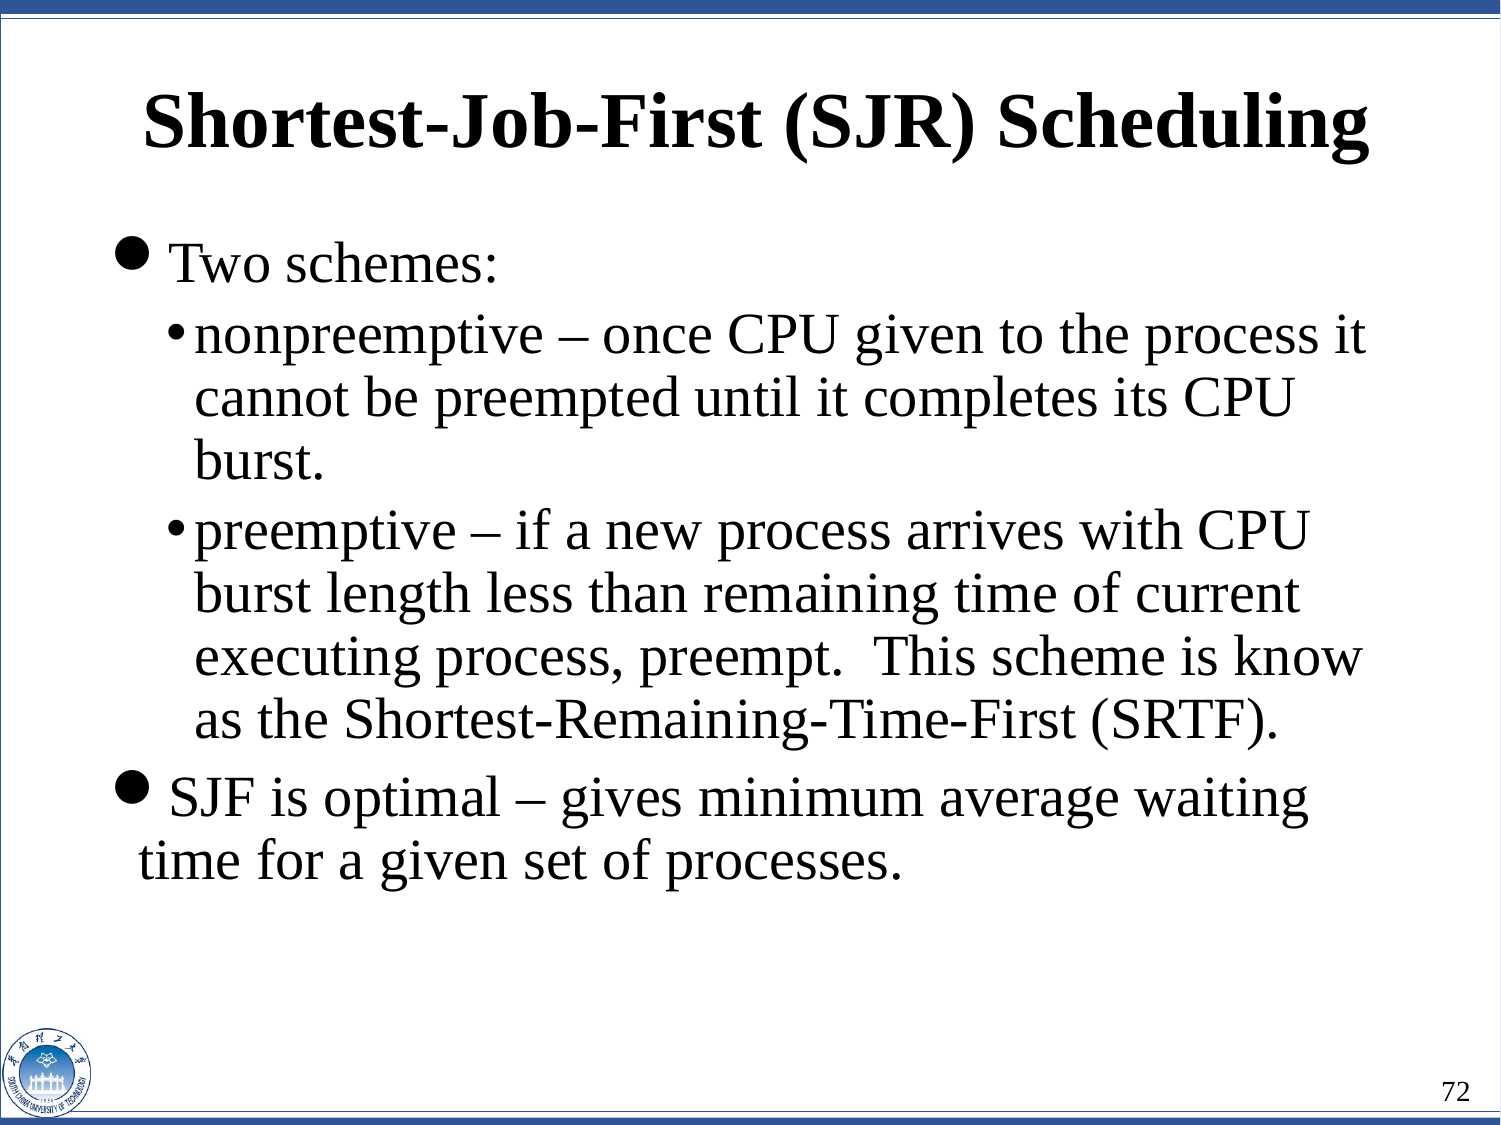

Shortest-Job-First (SJR) Scheduling
Two schemes:
nonpreemptive – once CPU given to the process it cannot be preempted until it completes its CPU burst.
preemptive – if a new process arrives with CPU burst length less than remaining time of current executing process, preempt.  This scheme is know as the Shortest-Remaining-Time-First (SRTF).
SJF is optimal – gives minimum average waiting time for a given set of processes.
72